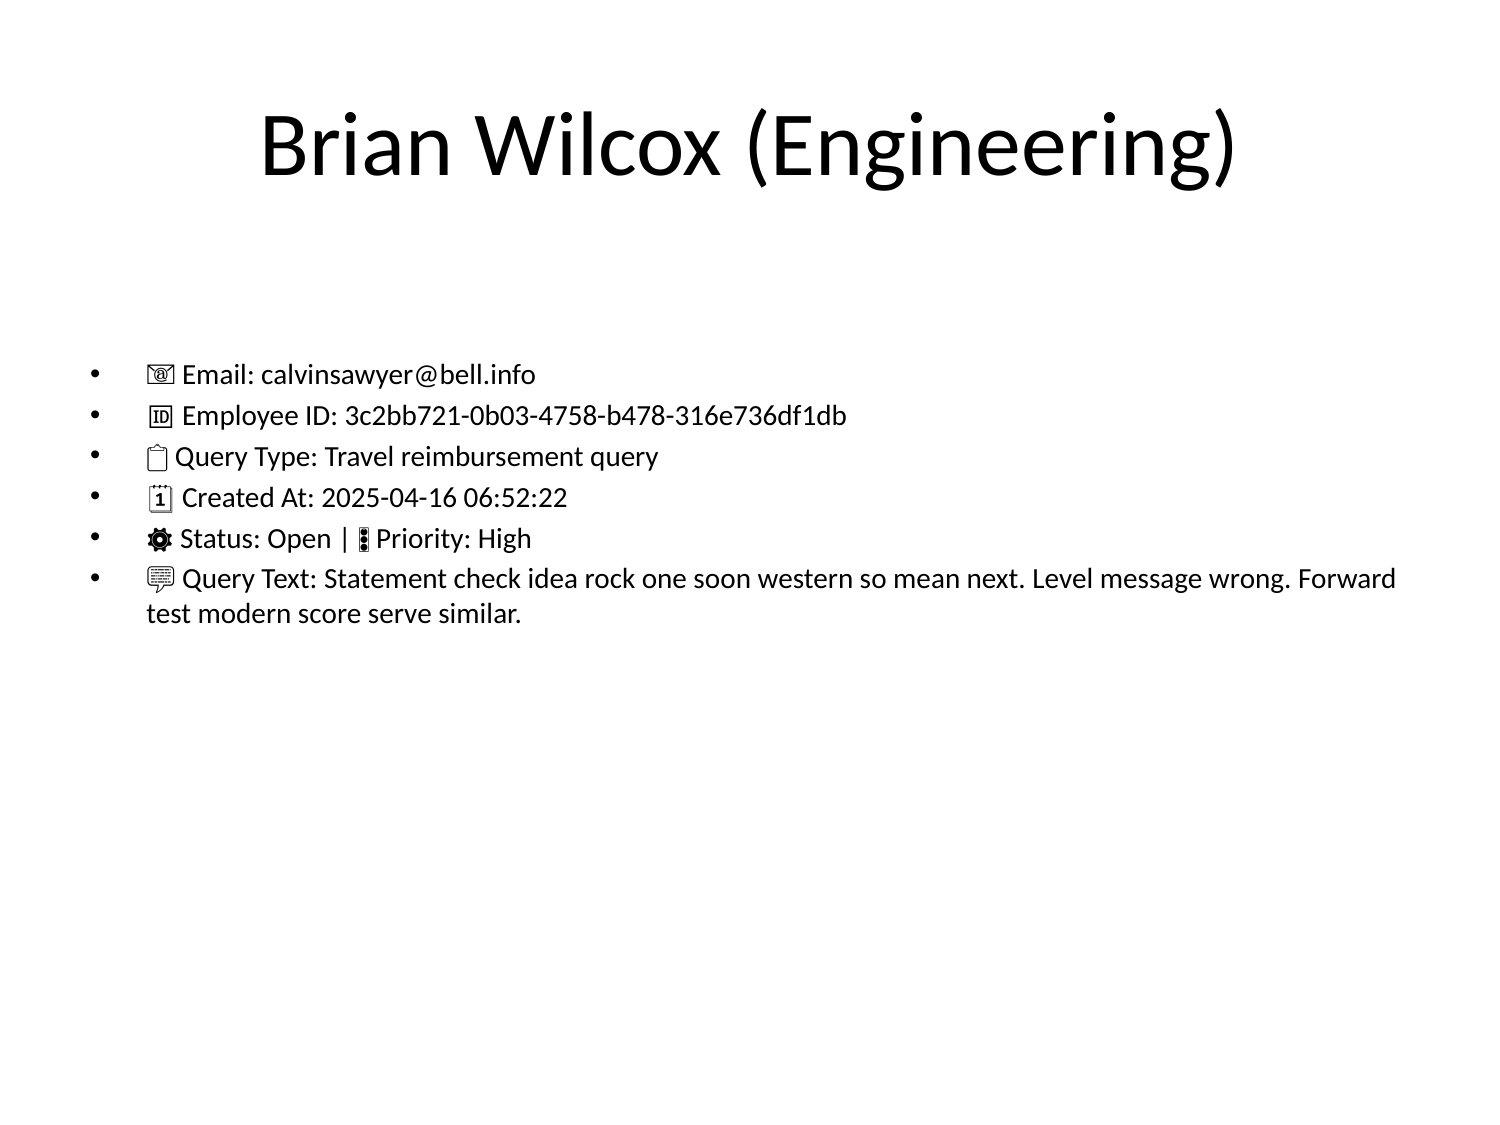

# Brian Wilcox (Engineering)

📧 Email: calvinsawyer@bell.info
🆔 Employee ID: 3c2bb721-0b03-4758-b478-316e736df1db
📋 Query Type: Travel reimbursement query
🗓 Created At: 2025-04-16 06:52:22
⚙ Status: Open | 🚦 Priority: High
💬 Query Text: Statement check idea rock one soon western so mean next. Level message wrong. Forward test modern score serve similar.